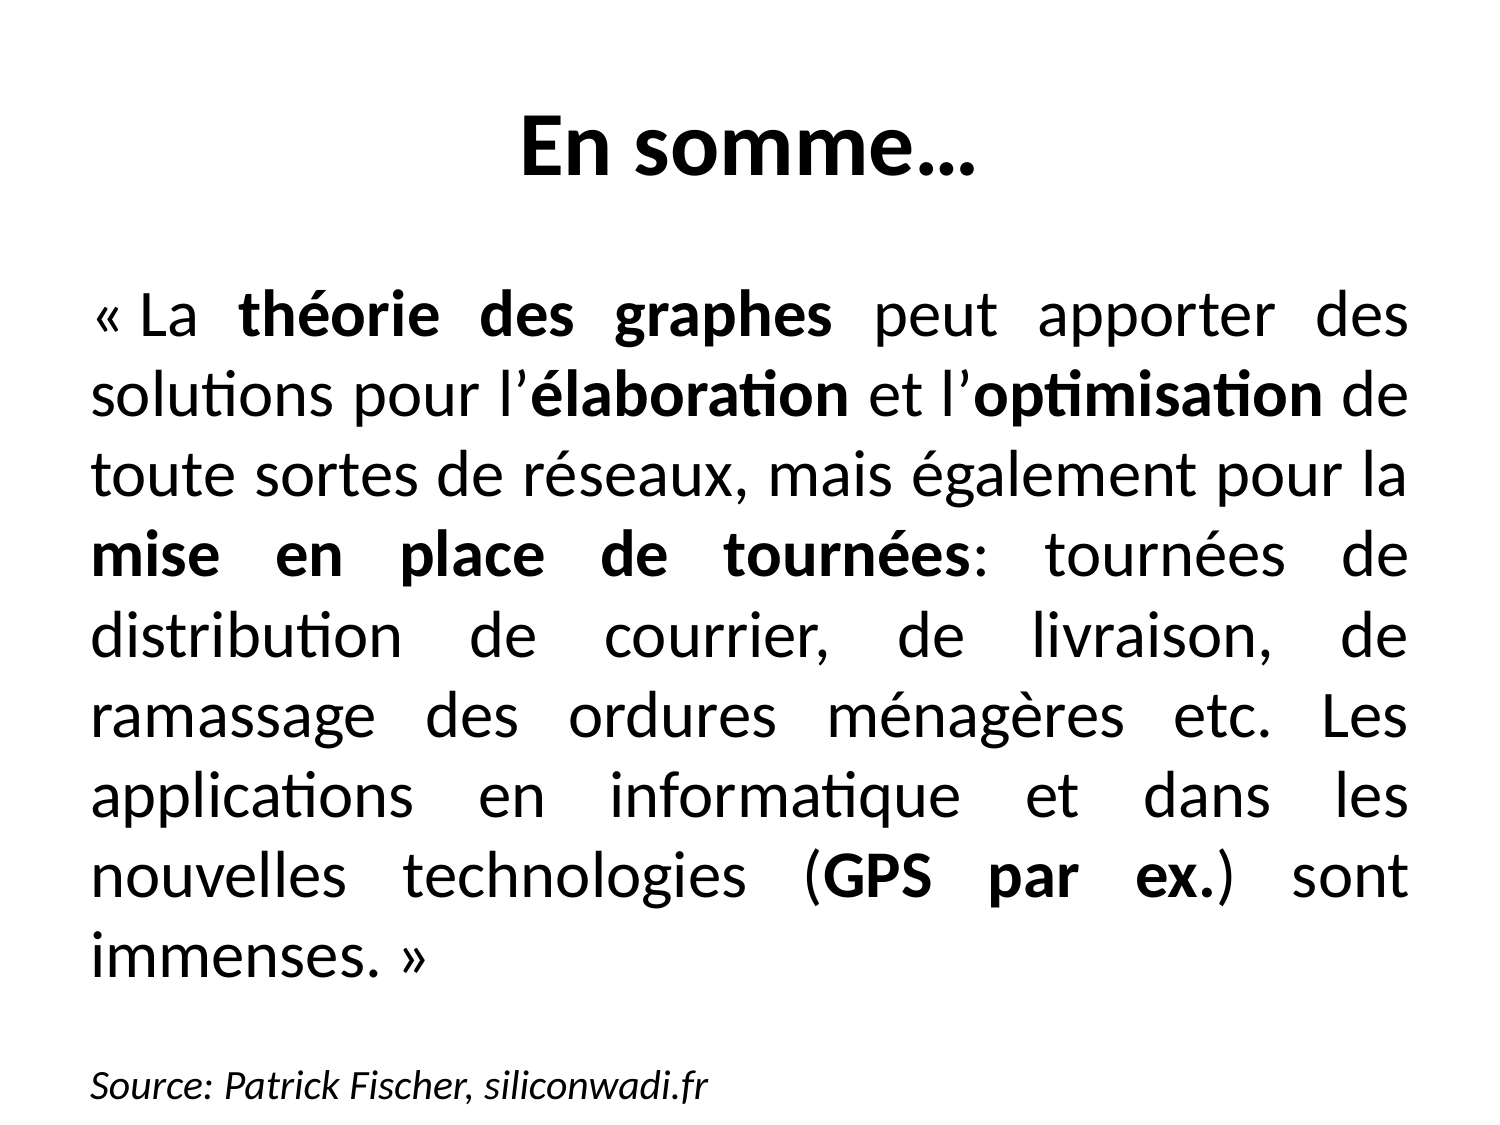

# En somme…
« La théorie des graphes peut apporter des solutions pour l’élaboration et l’optimisation de toute sortes de réseaux, mais également pour la mise en place de tournées: tournées de distribution de courrier, de livraison, de ramassage des ordures ménagères etc. Les applications en informatique et dans les nouvelles technologies (GPS par ex.) sont immenses. »

Source: Patrick Fischer, siliconwadi.fr